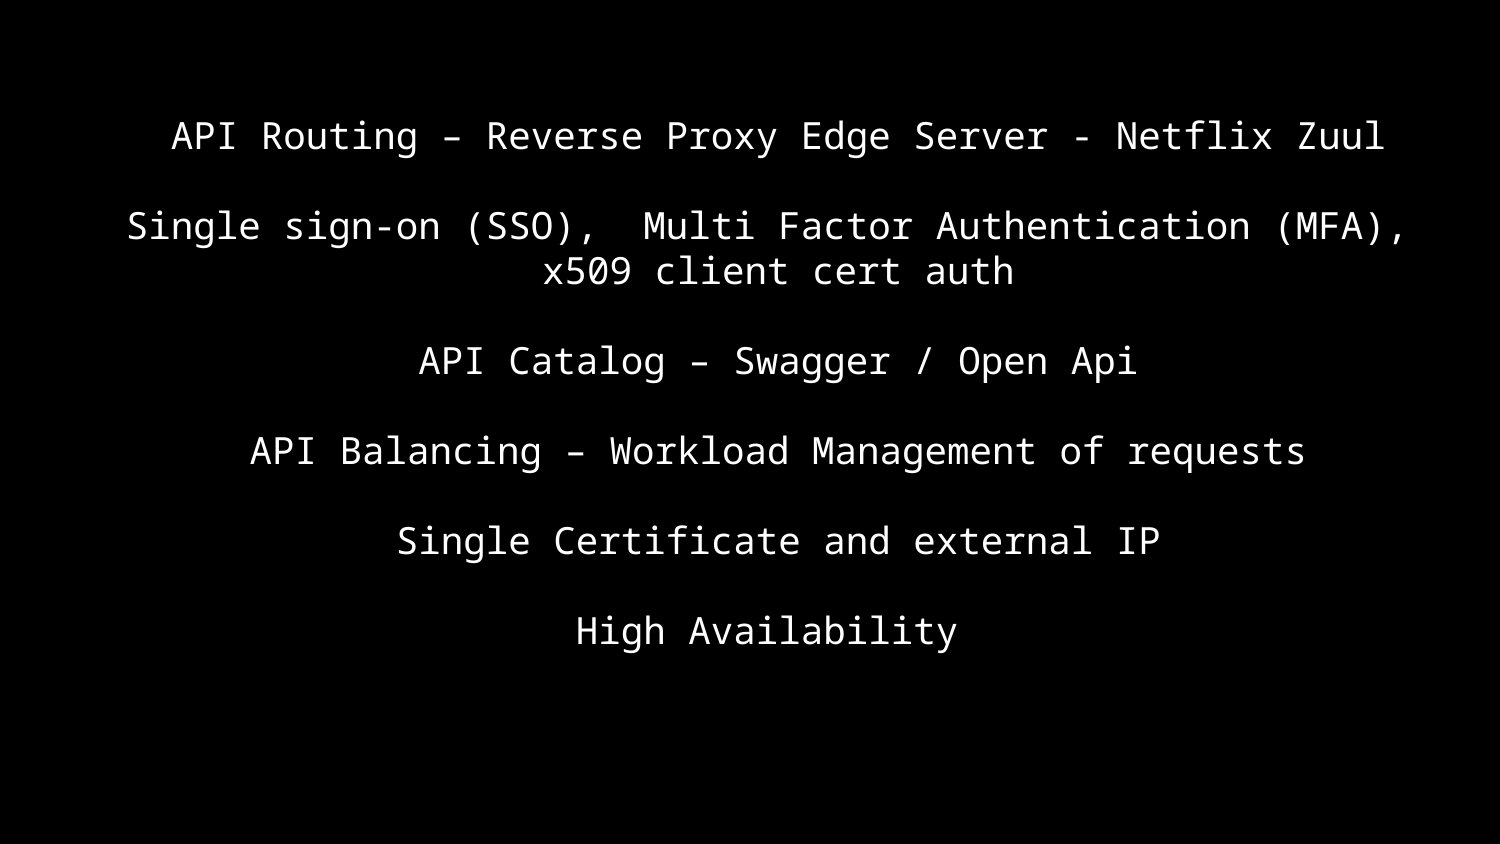

API Routing – Reverse Proxy Edge Server - Netflix Zuul

Single sign-on (SSO),  Multi Factor Authentication (MFA),
x509 client cert auth

API Catalog – Swagger / Open Api

API Balancing – Workload Management of requests

Single Certificate and external IP

High Availability